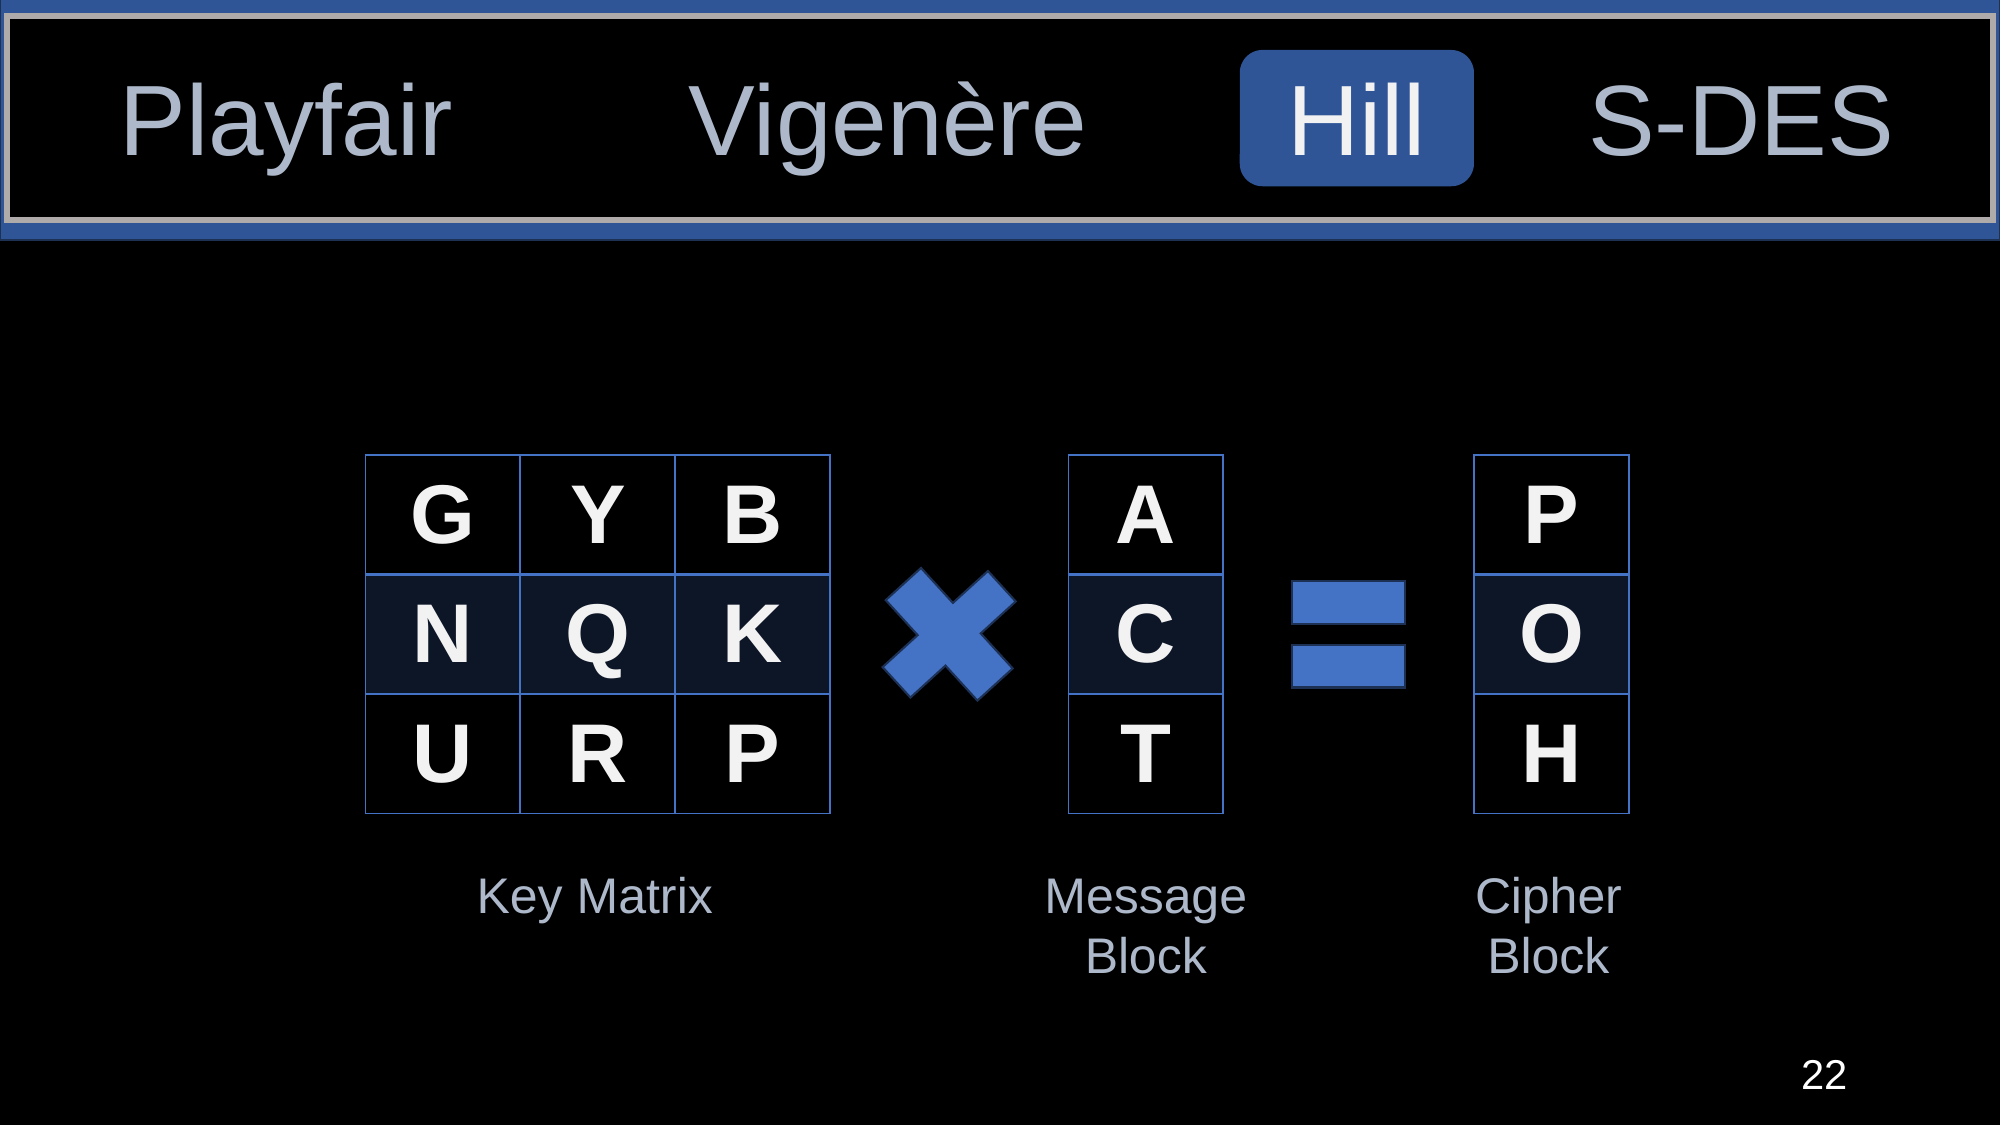

Playfair
Vigenère
Hill
S-DES

| G | Y | B |
| --- | --- | --- |
| N | Q | K |
| U | R | P |
| A |
| --- |
| C |
| T |
| P |
| --- |
| O |
| H |

Key Matrix
Message Block
Cipher Block
22